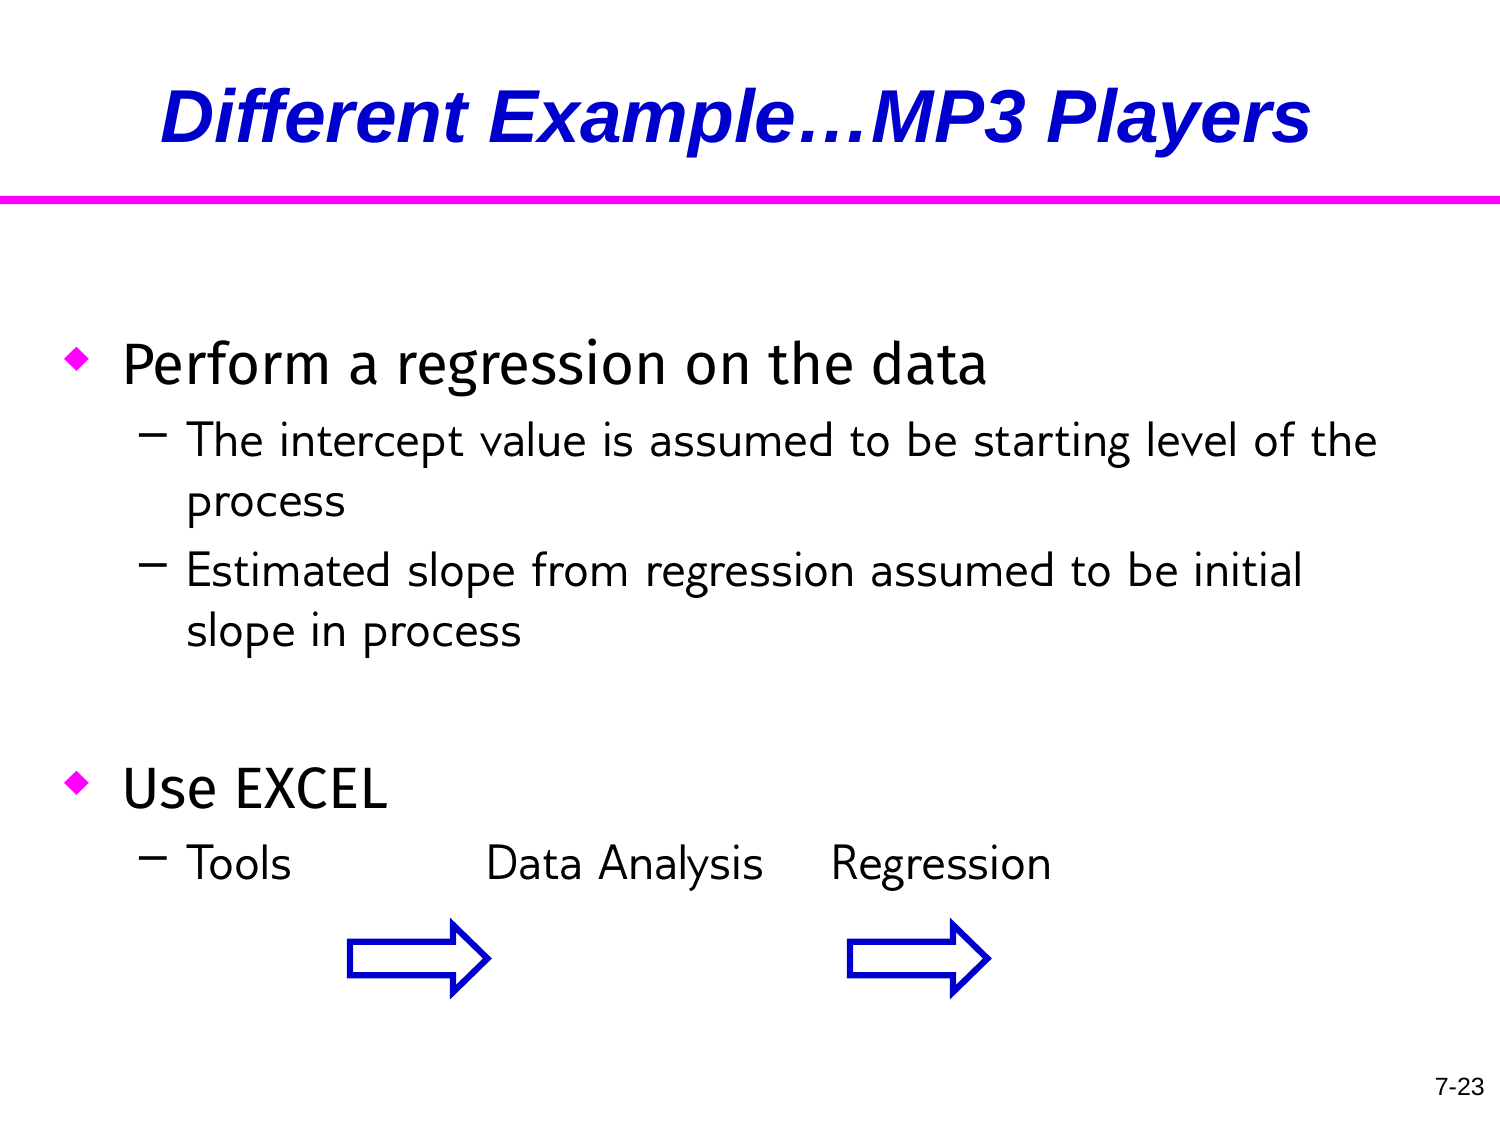

# Different Example…MP3 Players

Perform a regression on the data
The intercept value is assumed to be starting level of the process
Estimated slope from regression assumed to be initial slope in process

Use EXCEL
Tools 		Data Analysis 	   Regression

7-23